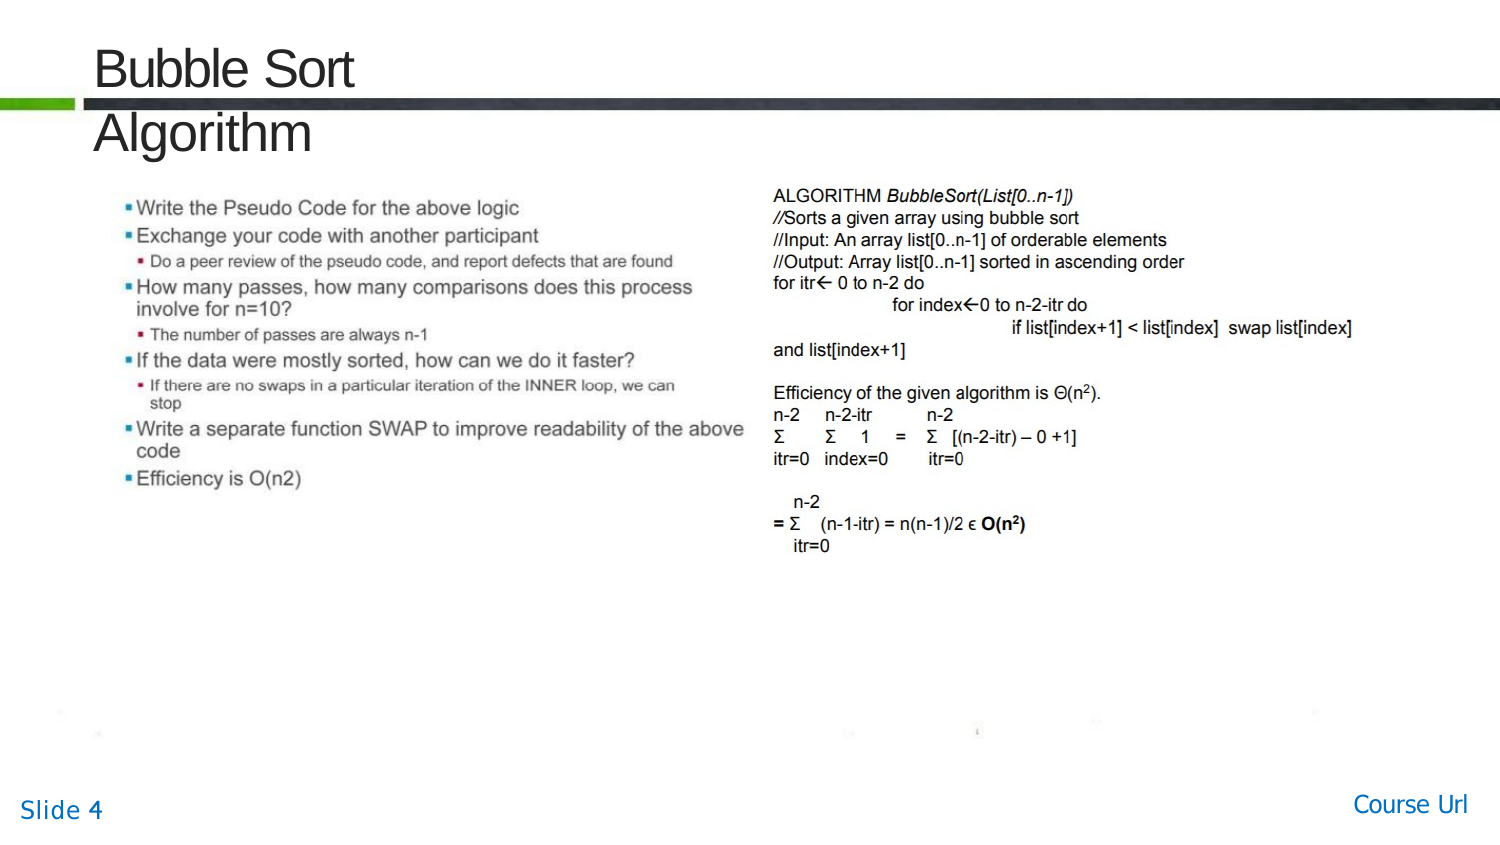

# Bubble Sort Algorithm

Course Url
Slide 4